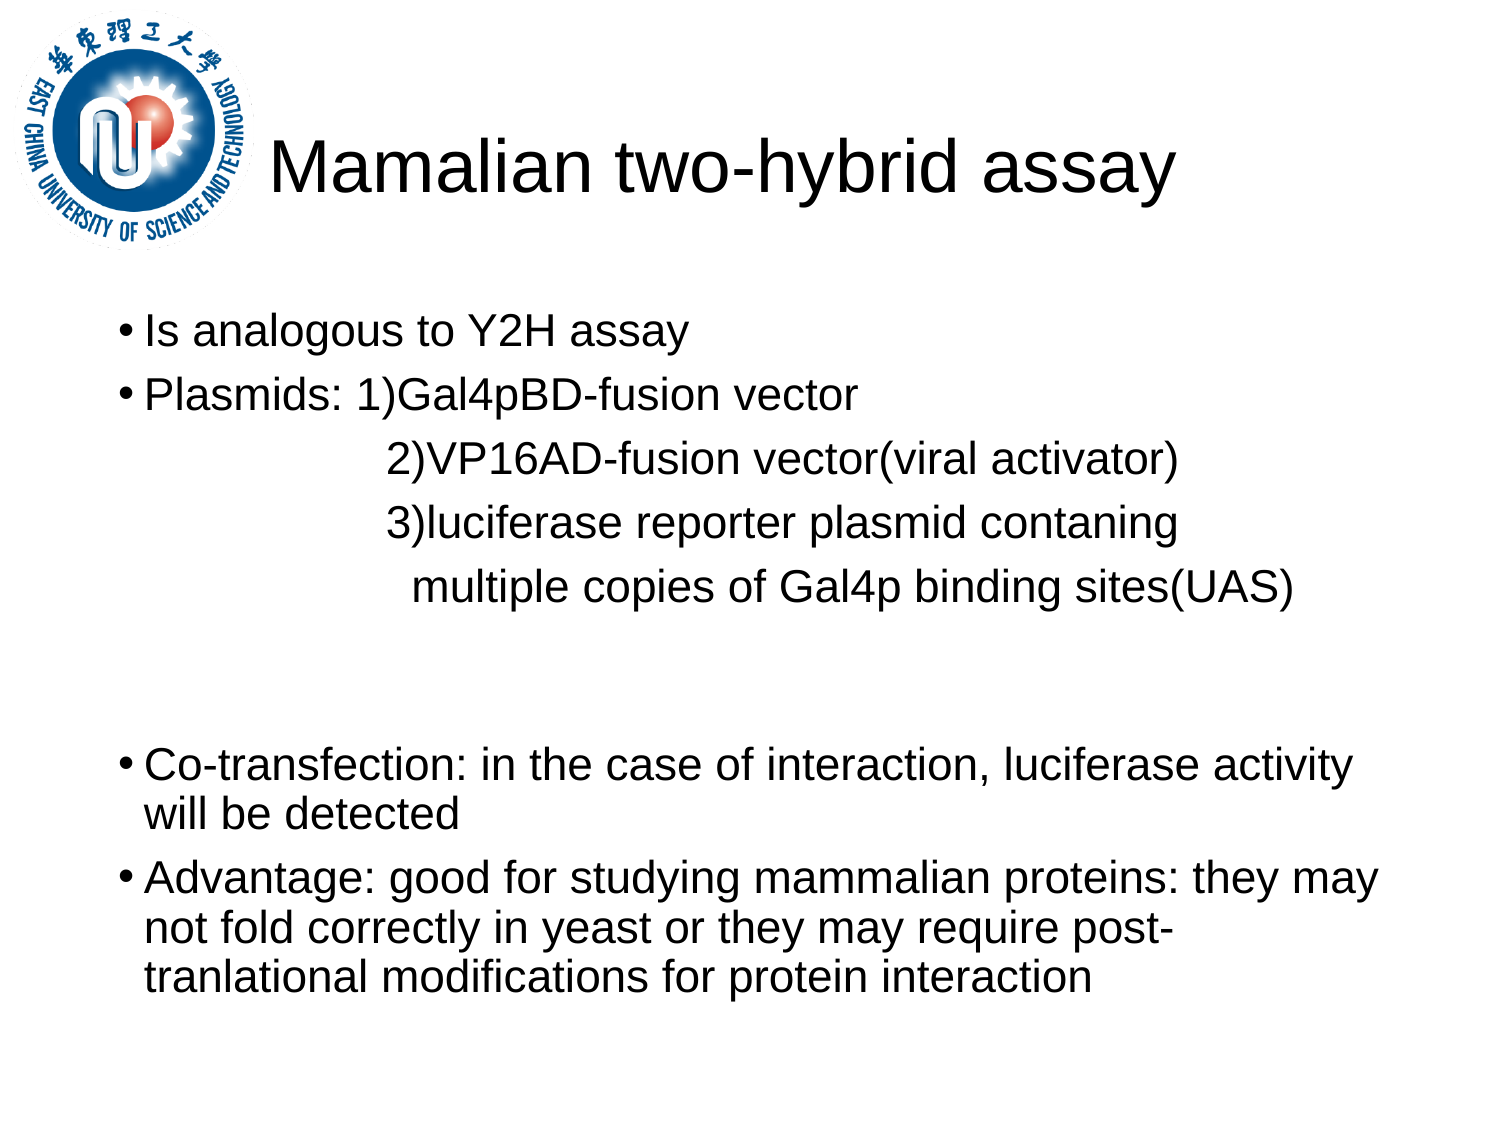

# Mamalian two-hybrid assay
Is analogous to Y2H assay
Plasmids: 1)Gal4pBD-fusion vector
                     2)VP16AD-fusion vector(viral activator)
                     3)luciferase reporter plasmid contaning
                       multiple copies of Gal4p binding sites(UAS)

Co-transfection: in the case of interaction, luciferase activity will be detected
Advantage: good for studying mammalian proteins: they may not fold correctly in yeast or they may require post-tranlational modifications for protein interaction